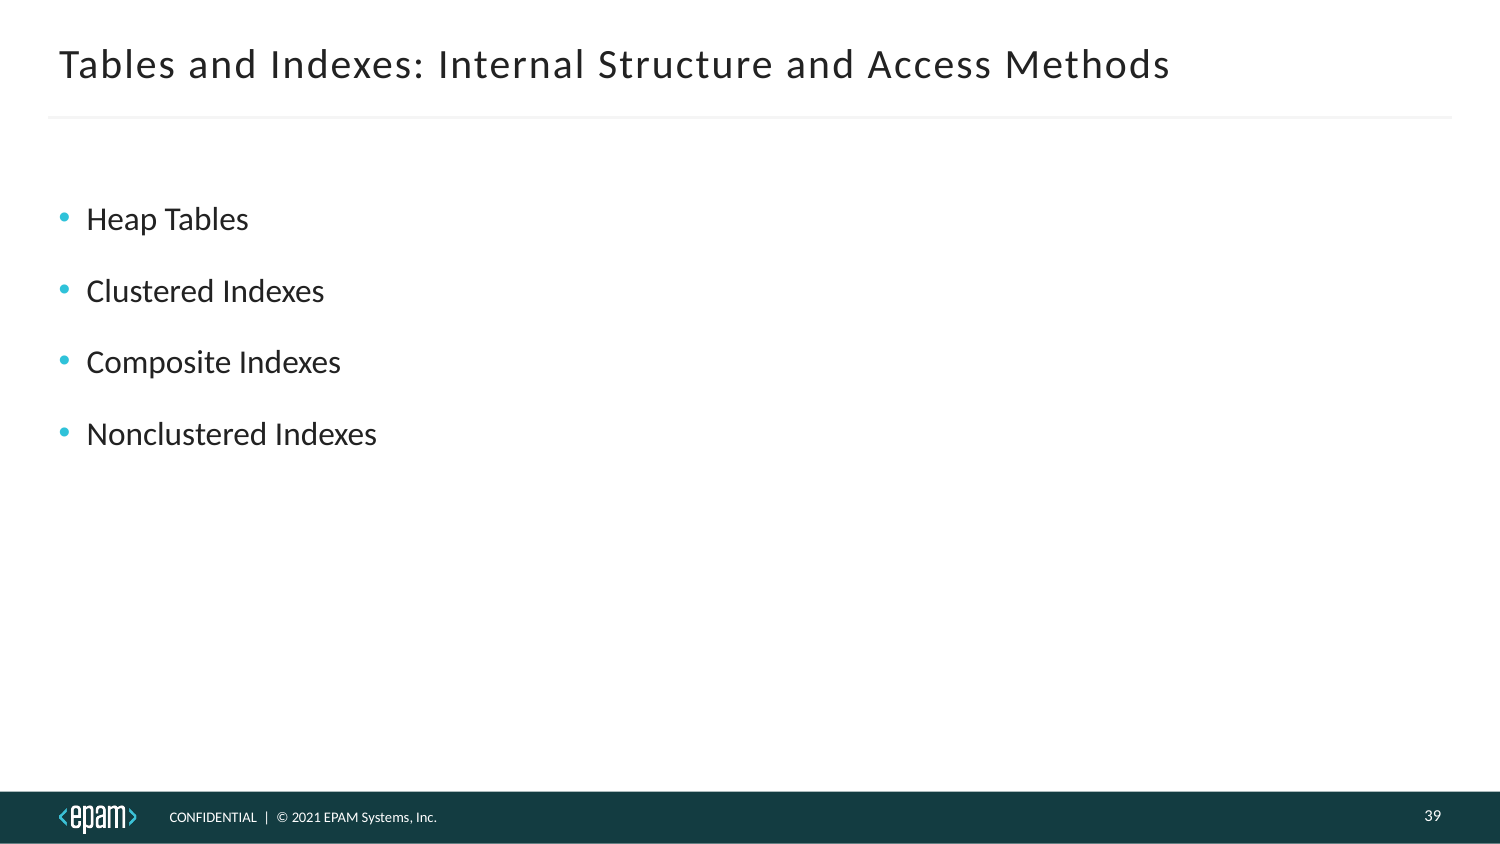

# Tables and Indexes: Internal Structure and Access Methods
Heap Tables
Clustered Indexes
Composite Indexes
Nonclustered Indexes

39